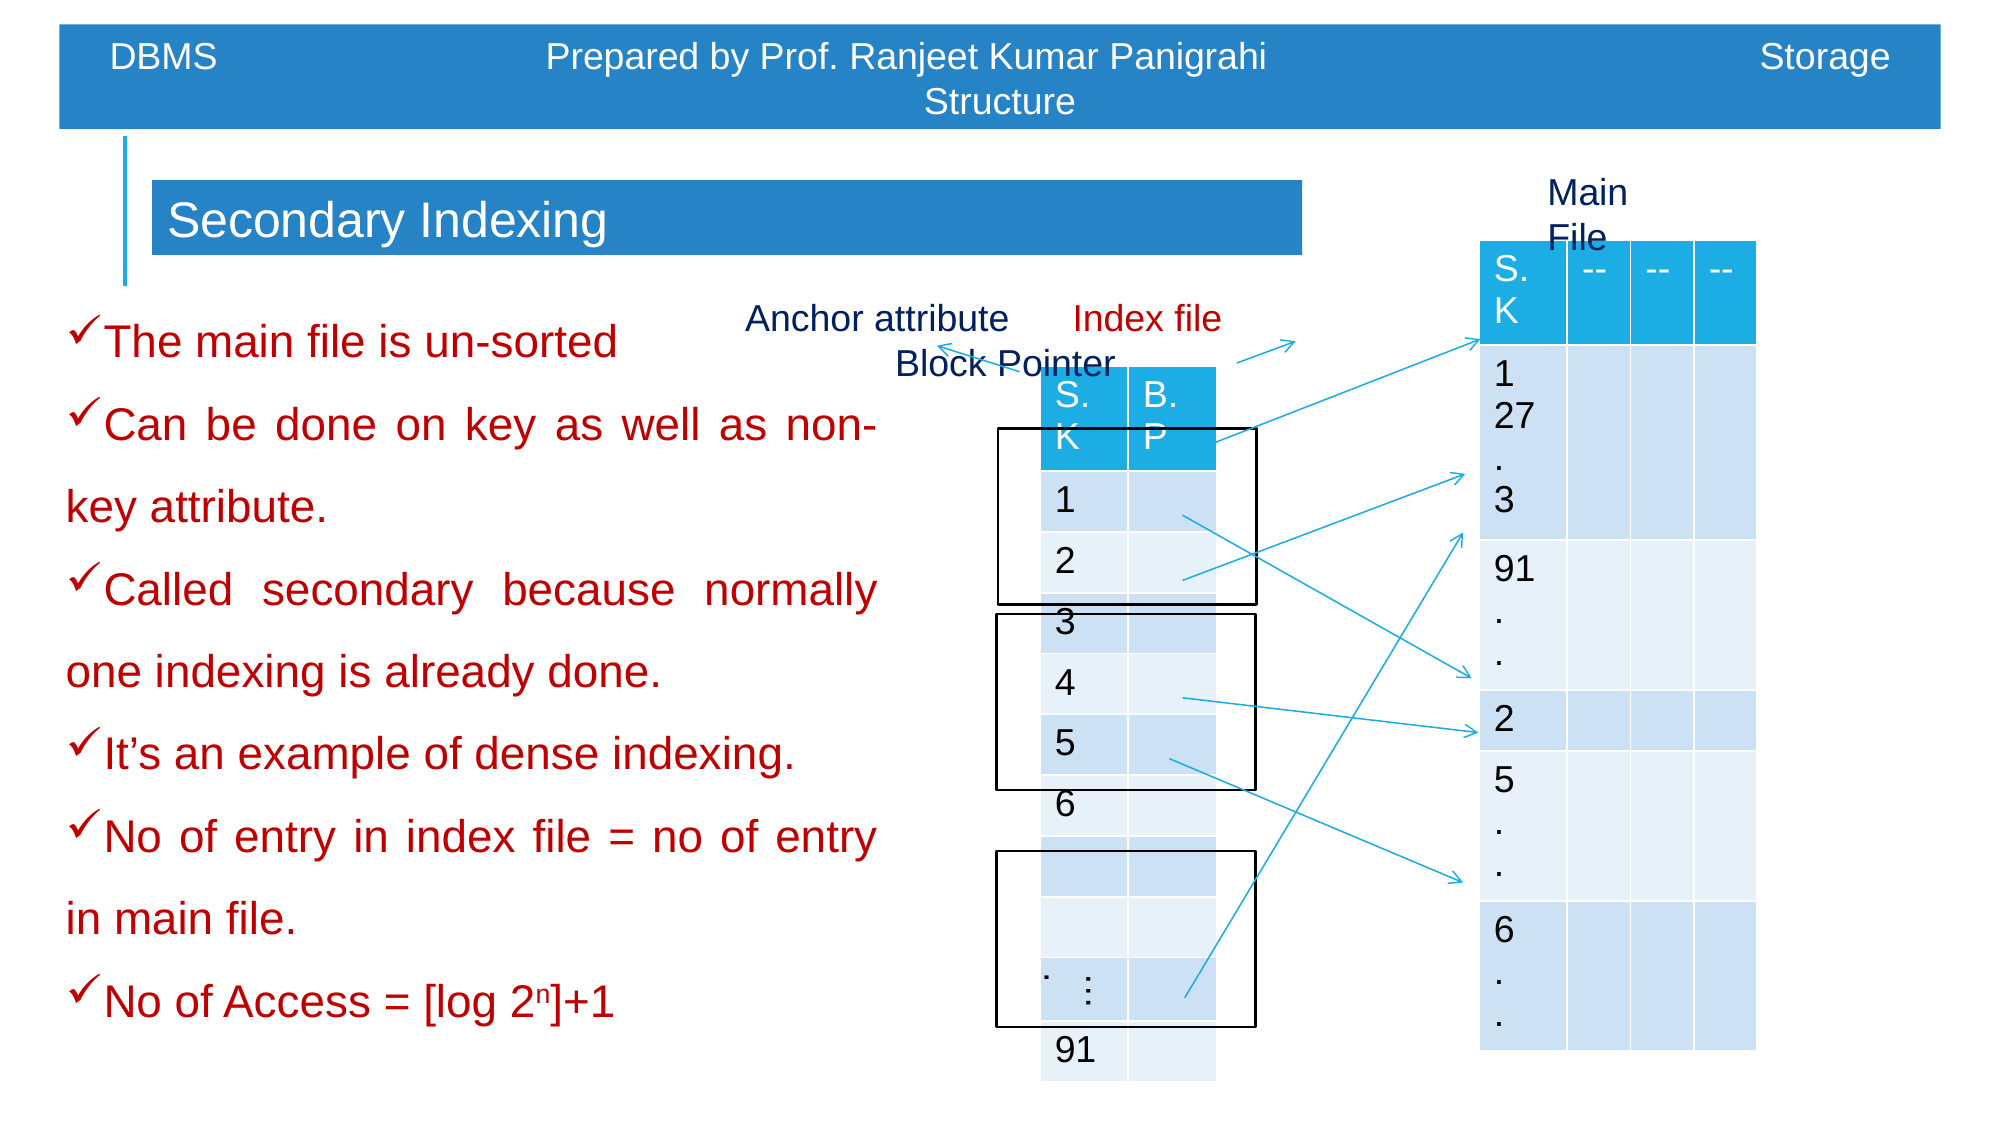

DBMS 		             Prepared by Prof. Ranjeet Kumar Panigrahi				Storage Structure
Main File
Secondary Indexing
| S.K | -- | -- | -- |
| --- | --- | --- | --- |
| 1 27 . 3 |  |  |  |
| 91 . . |  |  |  |
| 2 |  |  |  |
| 5 . . |  |  |  |
| 6 . . |  |  |  |
The main file is un-sorted
Can be done on key as well as non-key attribute.
Called secondary because normally one indexing is already done.
It’s an example of dense indexing.
No of entry in index file = no of entry in main file.
No of Access = [log 2n]+1
Anchor attribute      Index file		Block Pointer
| S.K | B.P |
| --- | --- |
| 1 |  |
| 2 |  |
| 3 |  |
| 4 |  |
| 5 |  |
| 6 |  |
|  |  |
|  |  |
| …. |  |
| 91 |  |